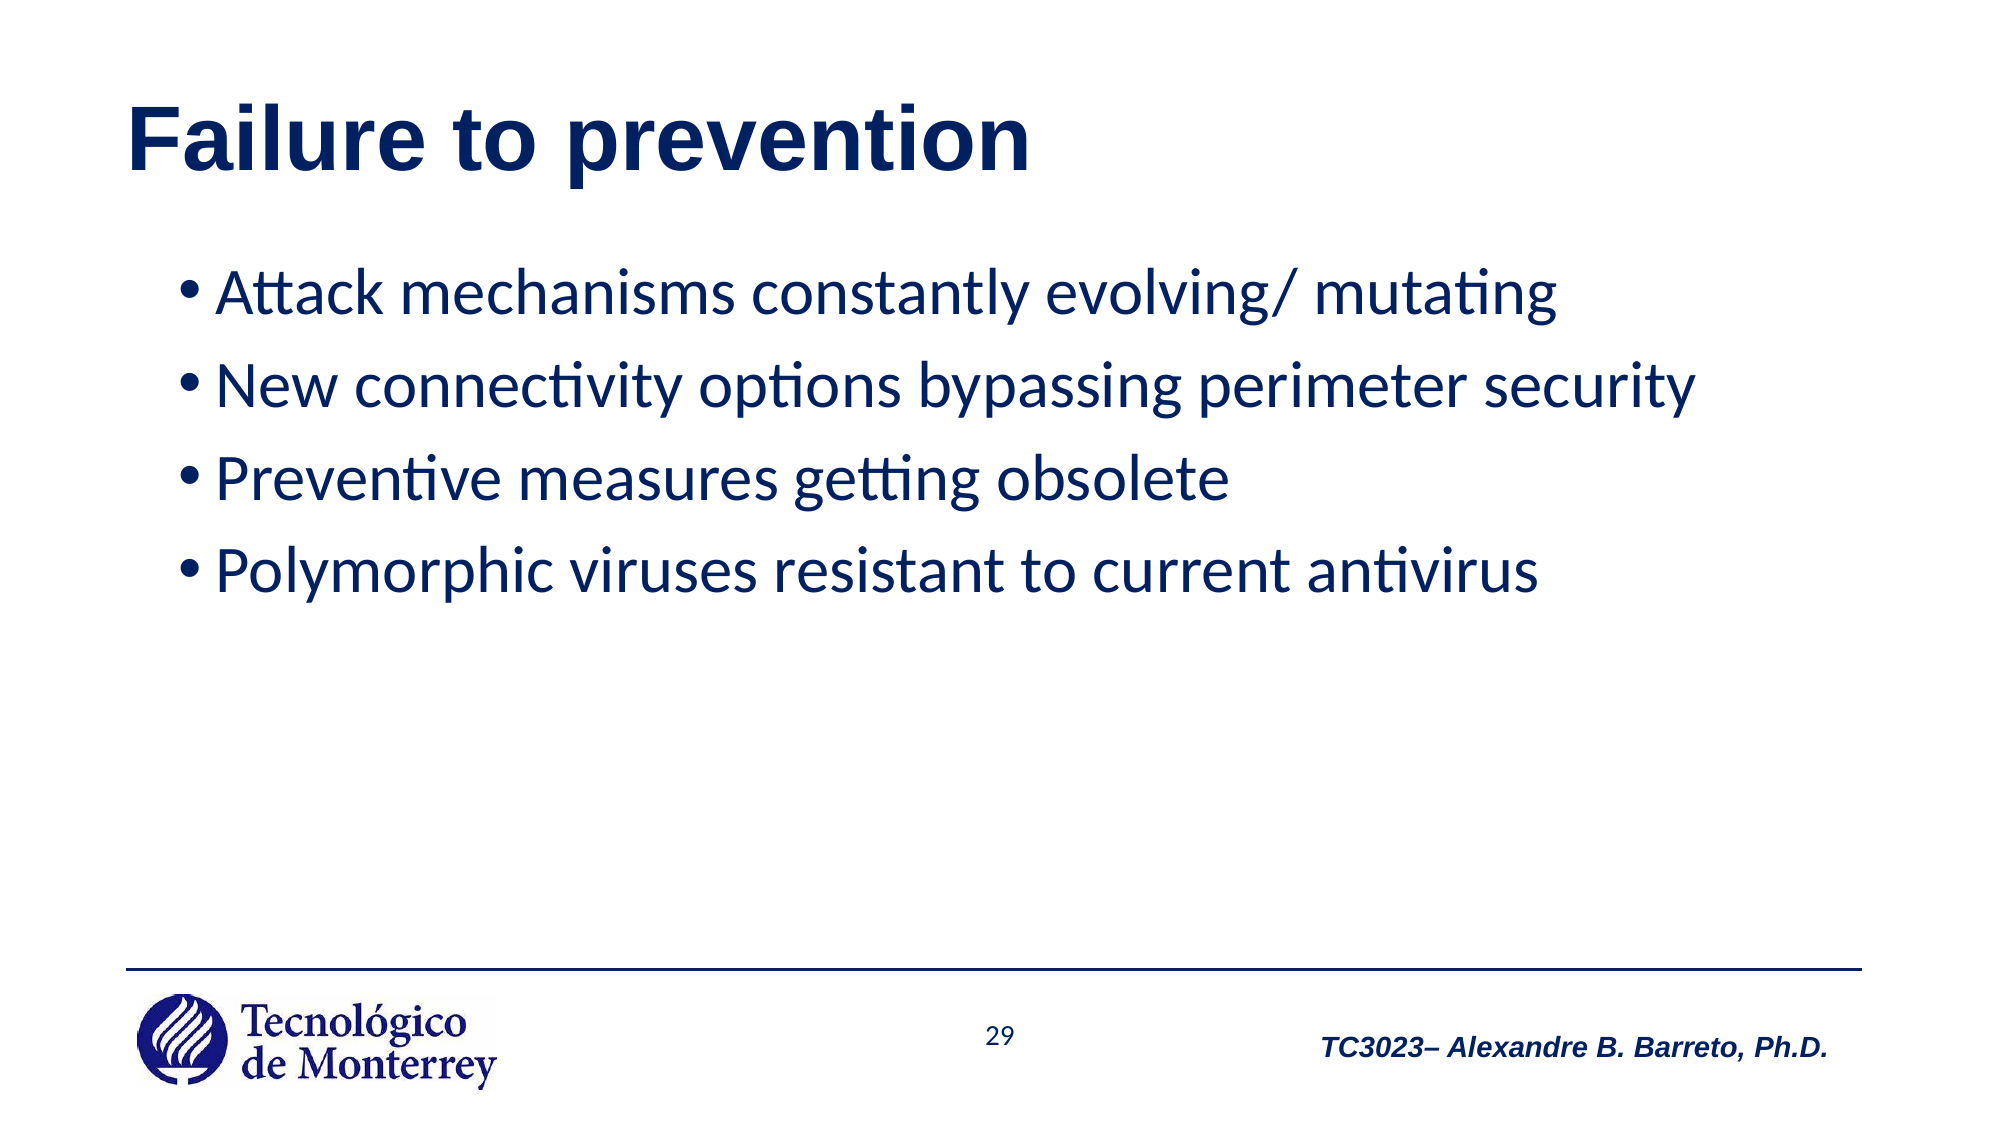

# Failure to prevention
Attack mechanisms constantly evolving/ mutating
New connectivity options bypassing perimeter security
Preventive measures getting obsolete
Polymorphic viruses resistant to current antivirus